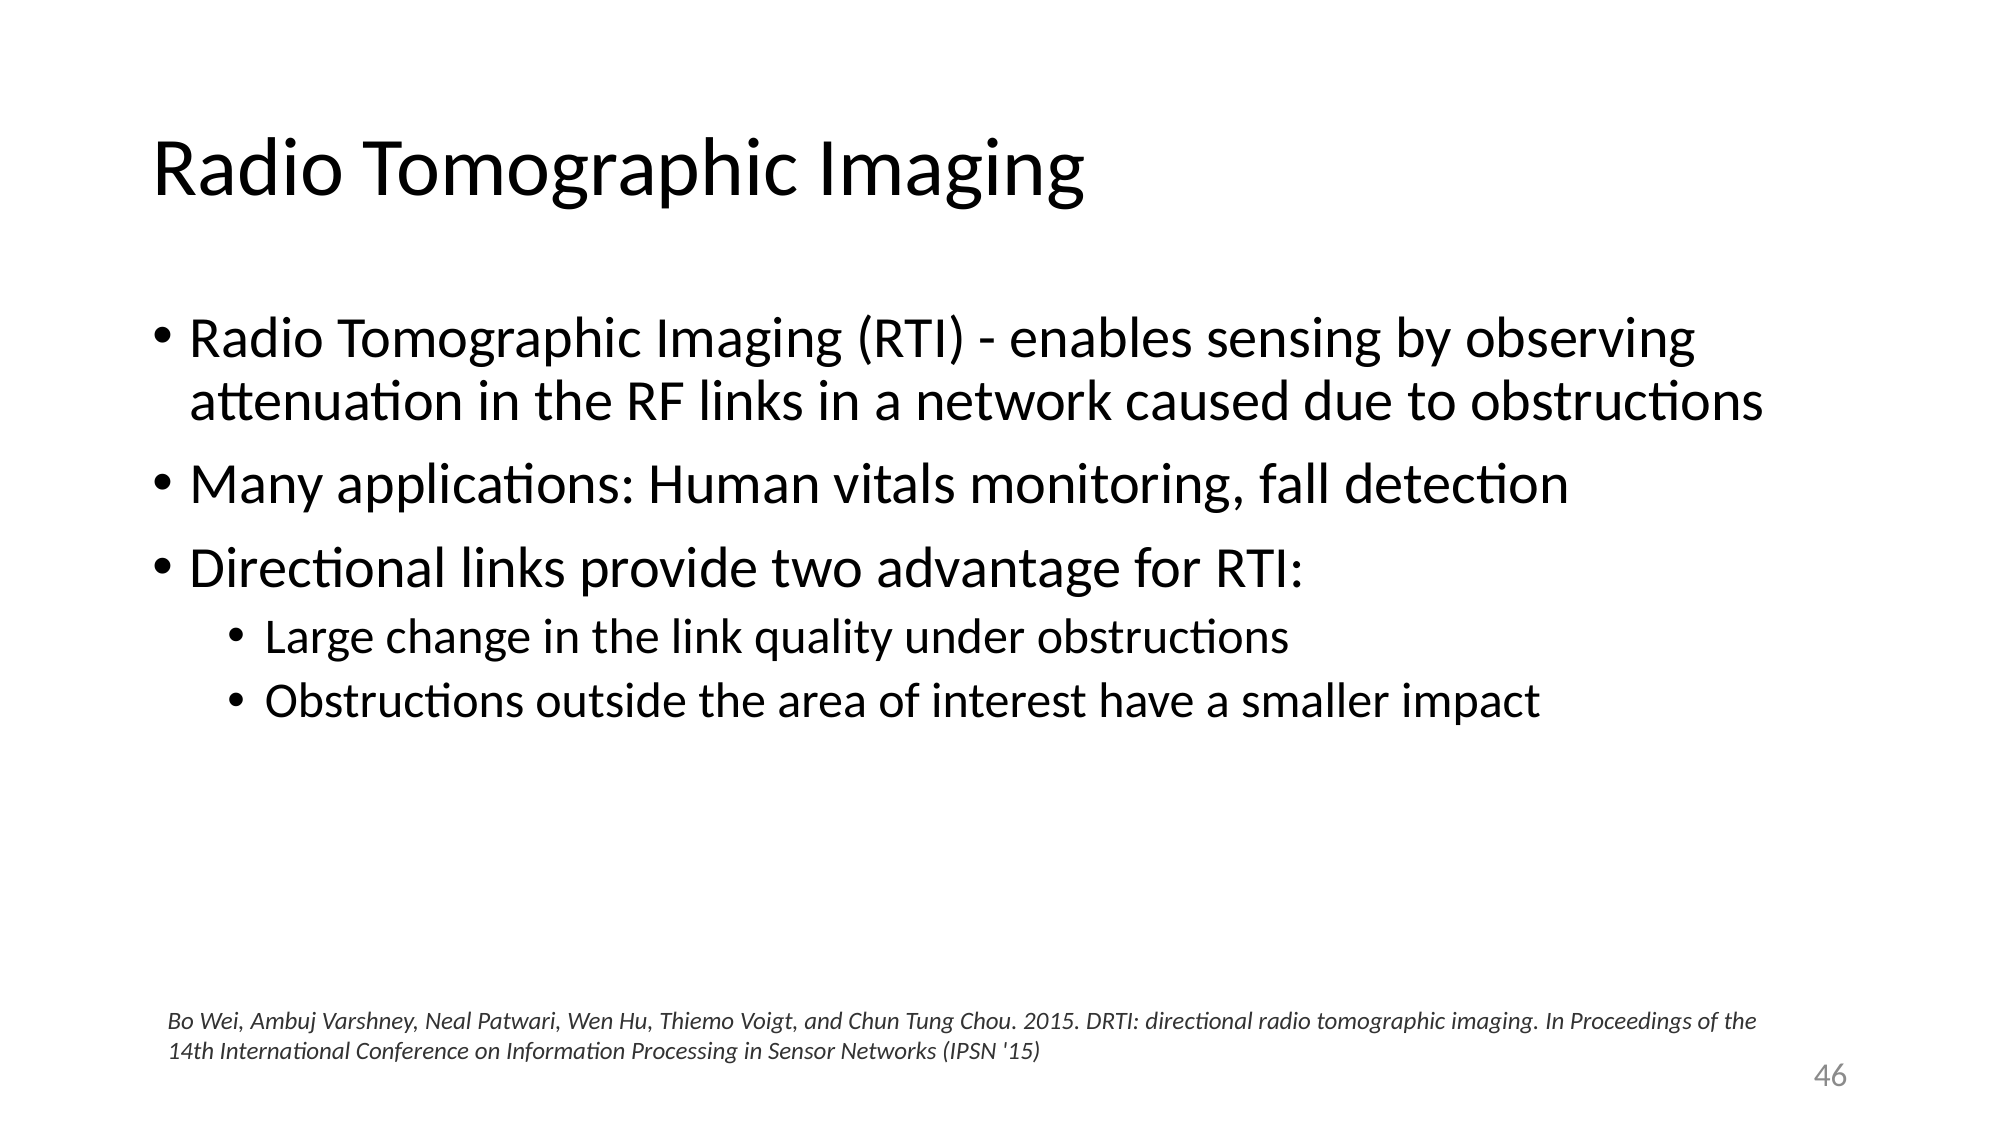

# Radio Tomographic Imaging
Radio Tomographic Imaging (RTI) - enables sensing by observing attenuation in the RF links in a network caused due to obstructions
Many applications: Human vitals monitoring, fall detection
Directional links provide two advantage for RTI:
Large change in the link quality under obstructions
Obstructions outside the area of interest have a smaller impact

Bo Wei, Ambuj Varshney, Neal Patwari, Wen Hu, Thiemo Voigt, and Chun Tung Chou. 2015. DRTI: directional radio tomographic imaging. In Proceedings of the 14th International Conference on Information Processing in Sensor Networks (IPSN '15)
46